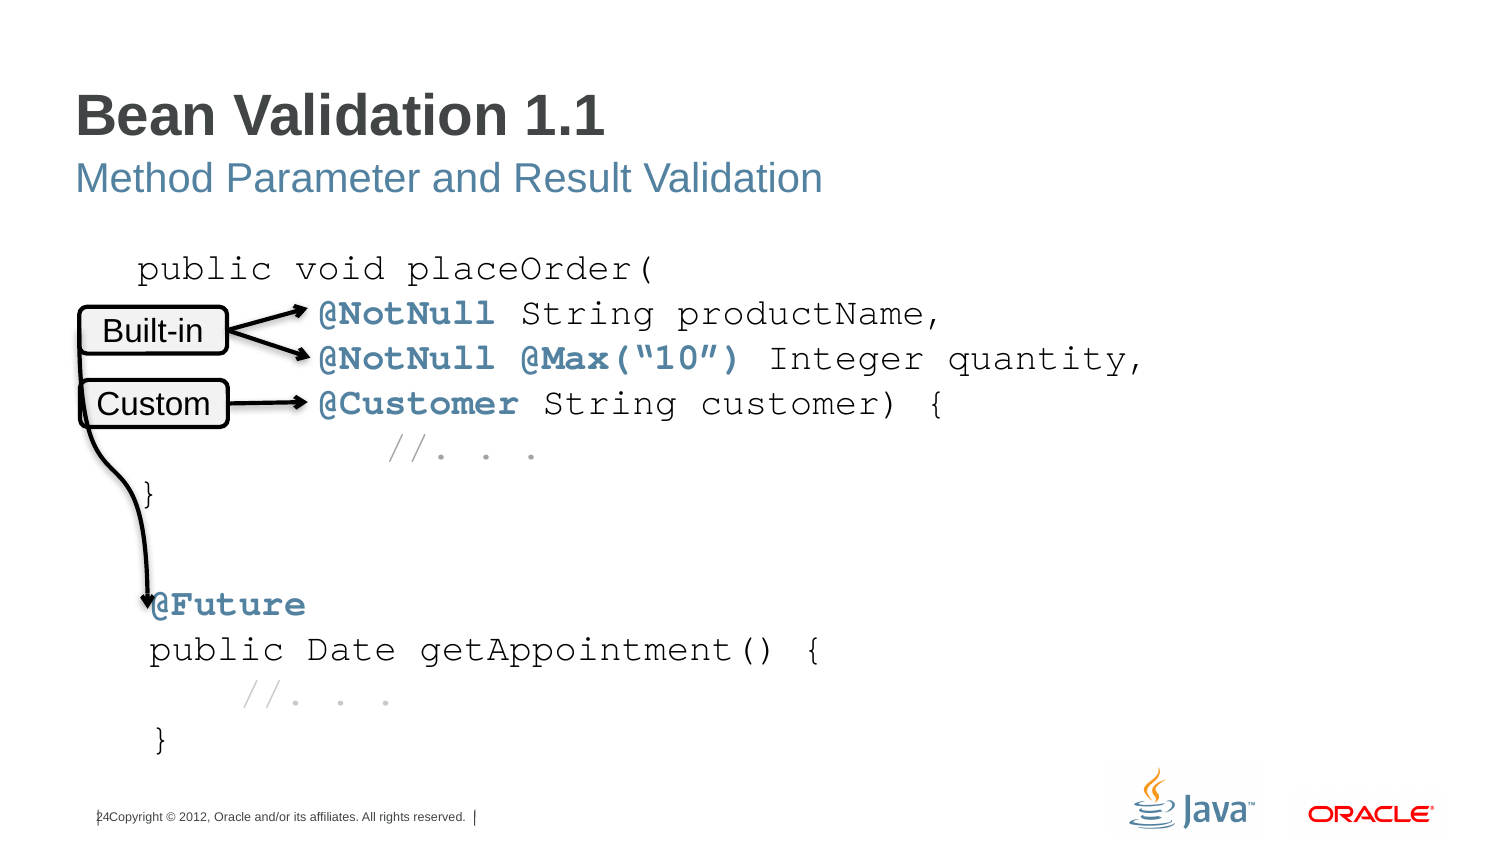

# Bean Validation 1.1
Method Parameter and Result Validation
public void placeOrder(
        @NotNull String productName,
        @NotNull @Max(“10”) Integer quantity,
        @Customer String customer) {
           //. . .
}
Built-in
Custom
@Future
public Date getAppointment() {
    //. . .
}